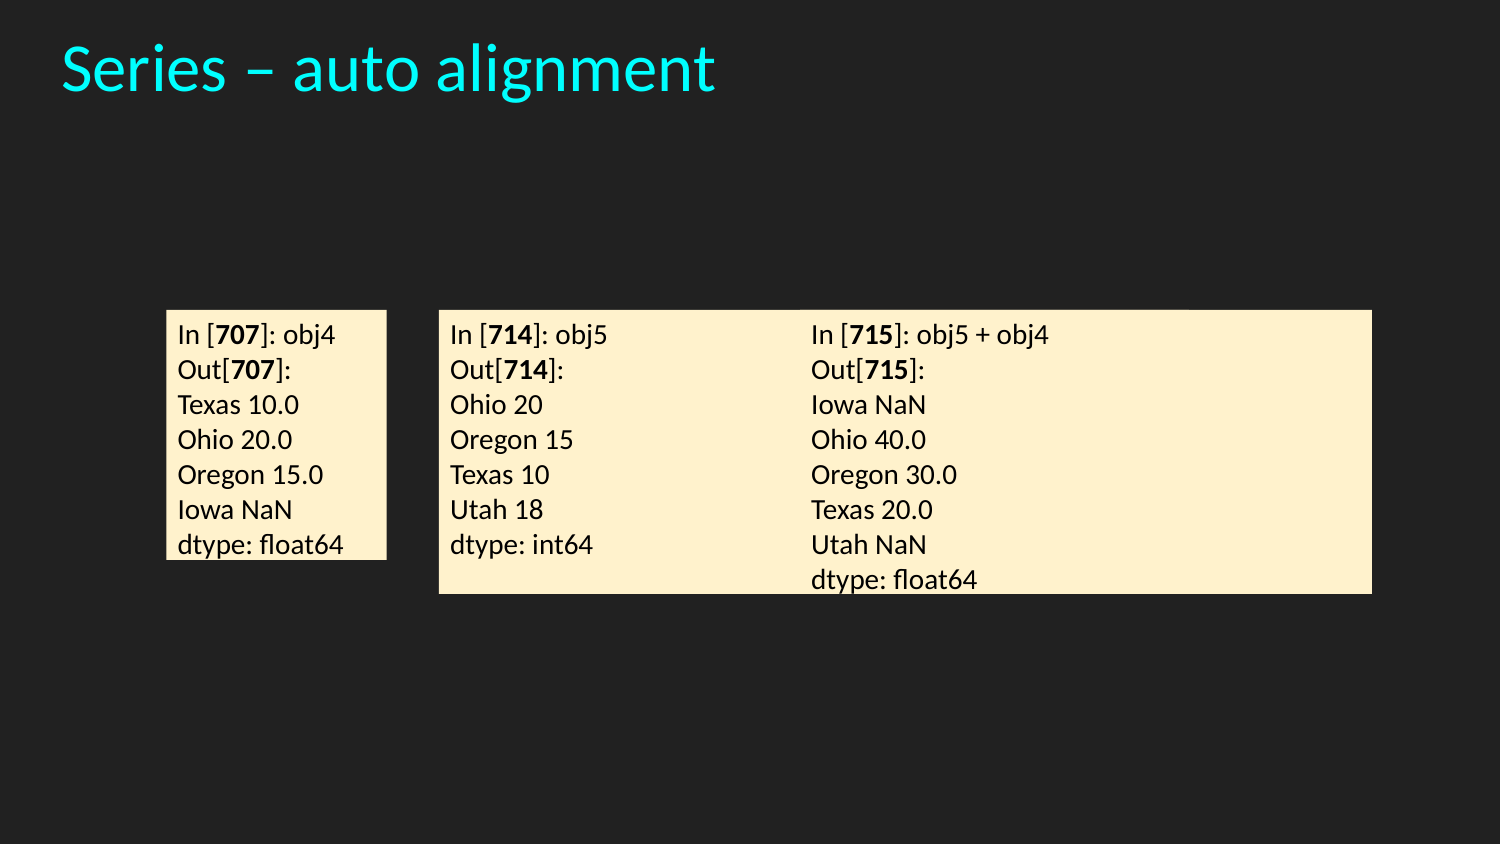

# Series – auto alignment
In [707]: obj4
Out[707]:
Texas 10.0
Ohio 20.0
Oregon 15.0
Iowa NaN
dtype: float64
In [714]: obj5
Out[714]:
Ohio 20
Oregon 15
Texas 10
Utah 18
dtype: int64

In [715]: obj5 + obj4
Out[715]:
Iowa NaN
Ohio 40.0
Oregon 30.0
Texas 20.0
Utah NaN
dtype: float64